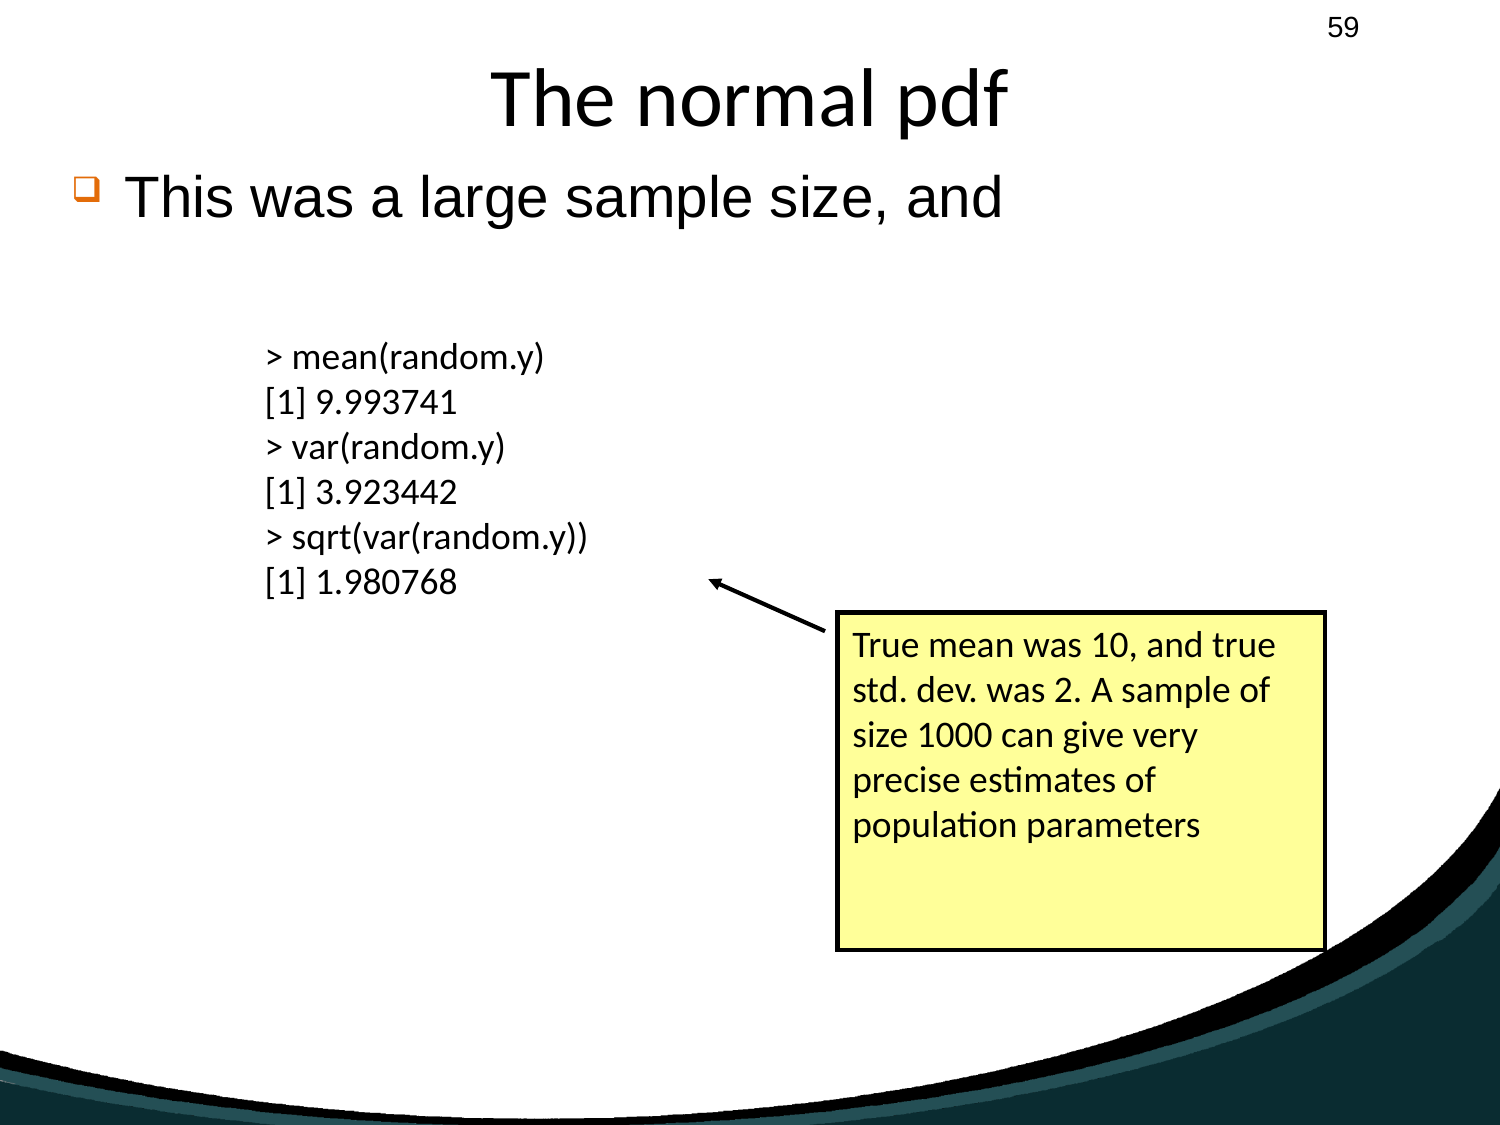

# The normal pdf
This was a large sample size, and
> mean(random.y)
[1] 9.993741
> var(random.y)
[1] 3.923442
> sqrt(var(random.y))
[1] 1.980768
True mean was 10, and true std. dev. was 2. A sample of size 1000 can give very precise estimates of population parameters